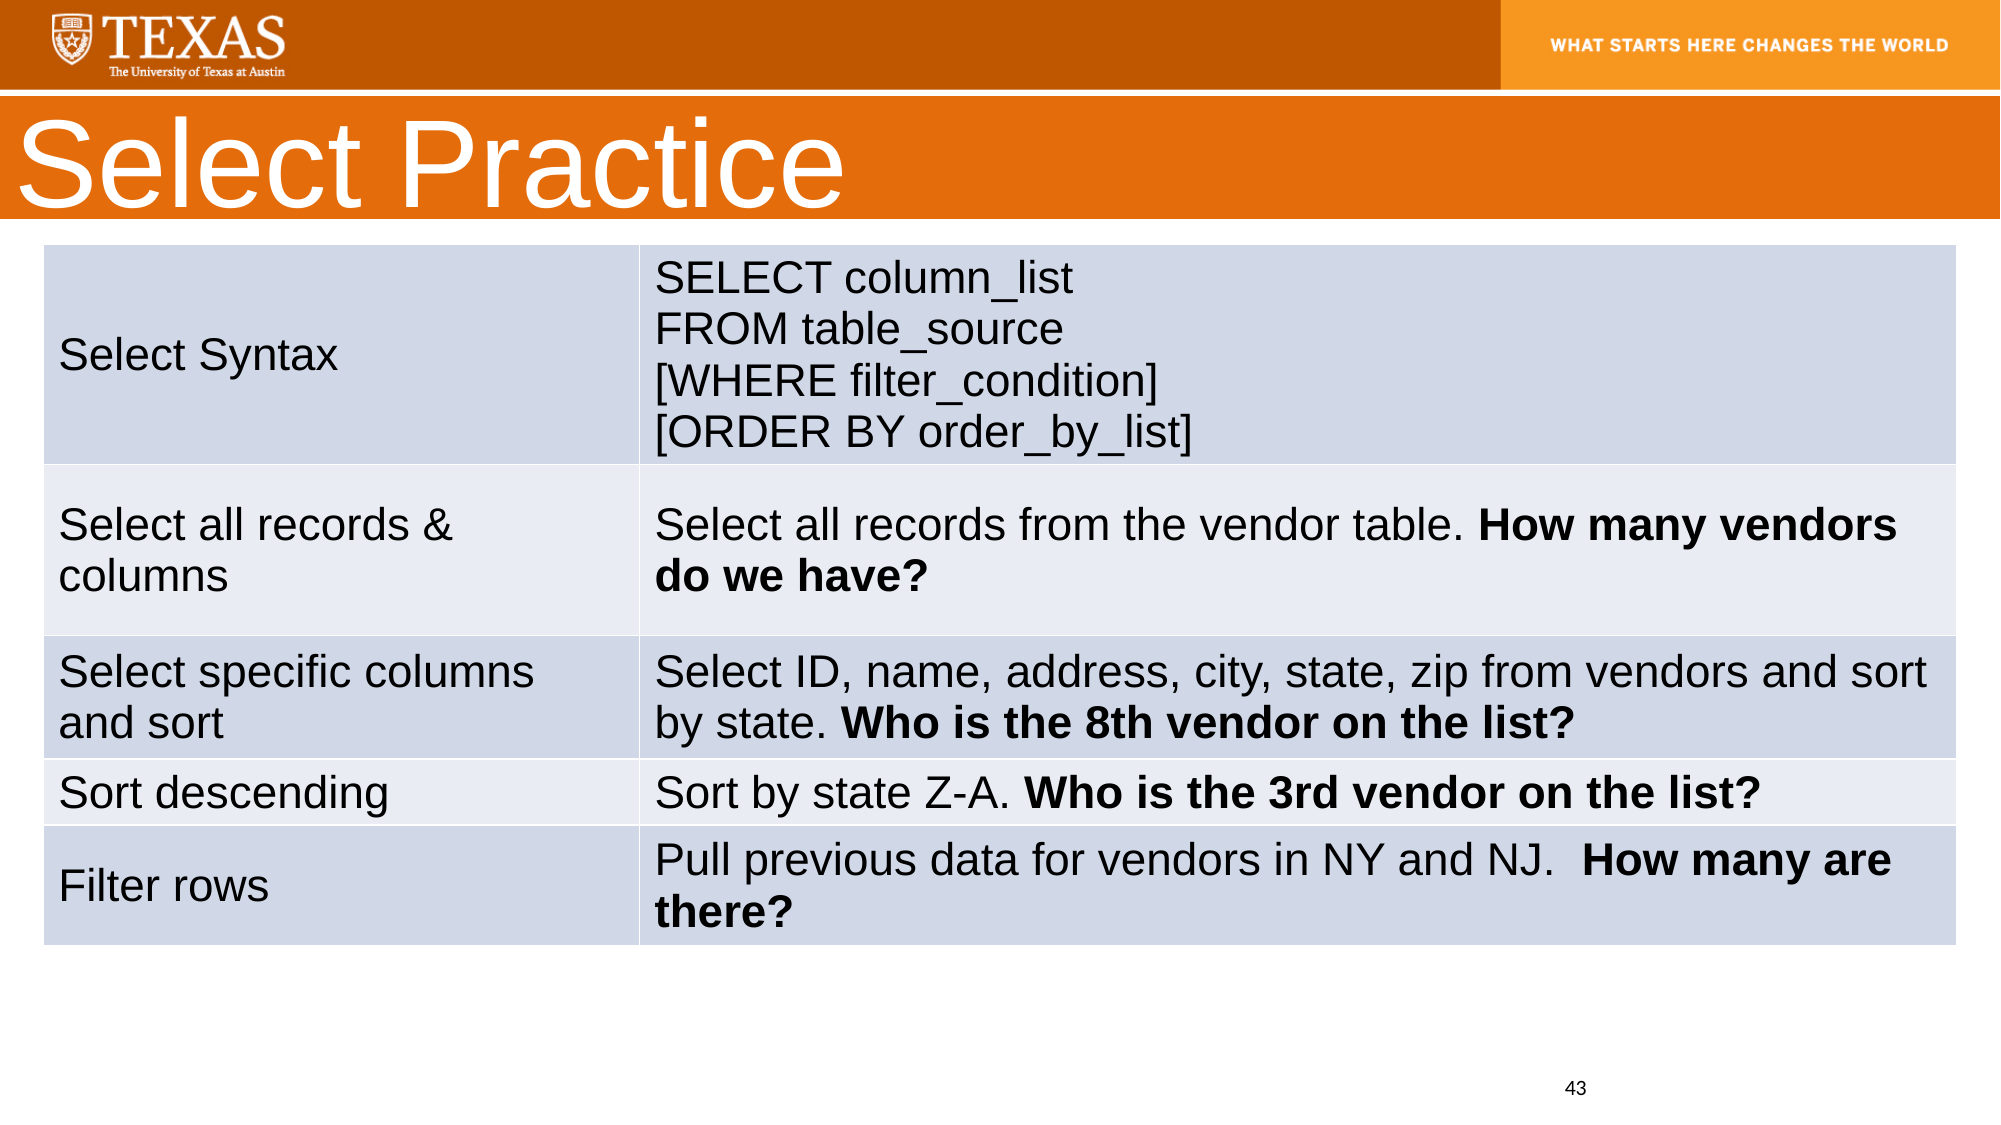

Select Practice
| Select Syntax | SELECT column\_list FROM table\_source [WHERE filter\_condition] [ORDER BY order\_by\_list] |
| --- | --- |
| Select all records & columns | Select all records from the vendor table. How many vendors do we have? |
| Select specific columns and sort | Select ID, name, address, city, state, zip from vendors and sort by state. Who is the 8th vendor on the list? |
| Sort descending | Sort by state Z-A. Who is the 3rd vendor on the list? |
| Filter rows | Pull previous data for vendors in NY and NJ. How many are there? |
43